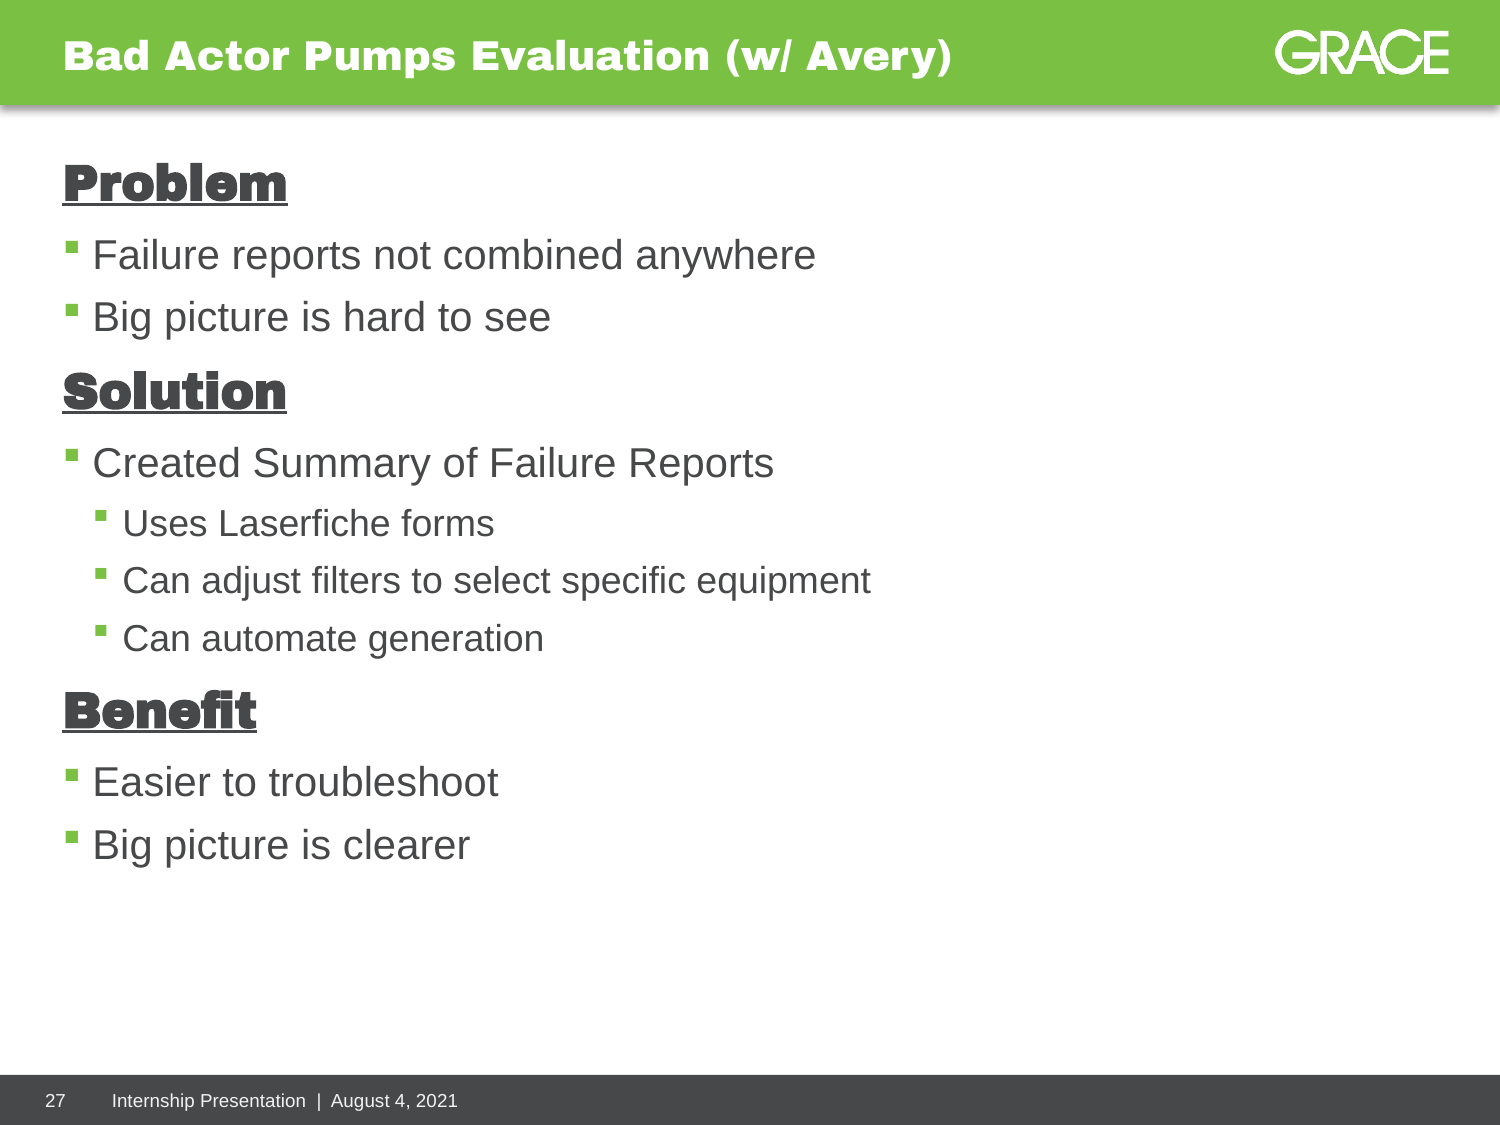

# Bad Actor Pumps Evaluation (w/ Avery)
Problem
Failure reports not combined anywhere
Big picture is hard to see
Solution
Created Summary of Failure Reports
Uses Laserfiche forms
Can adjust filters to select specific equipment
Can automate generation
Benefit
Easier to troubleshoot
Big picture is clearer